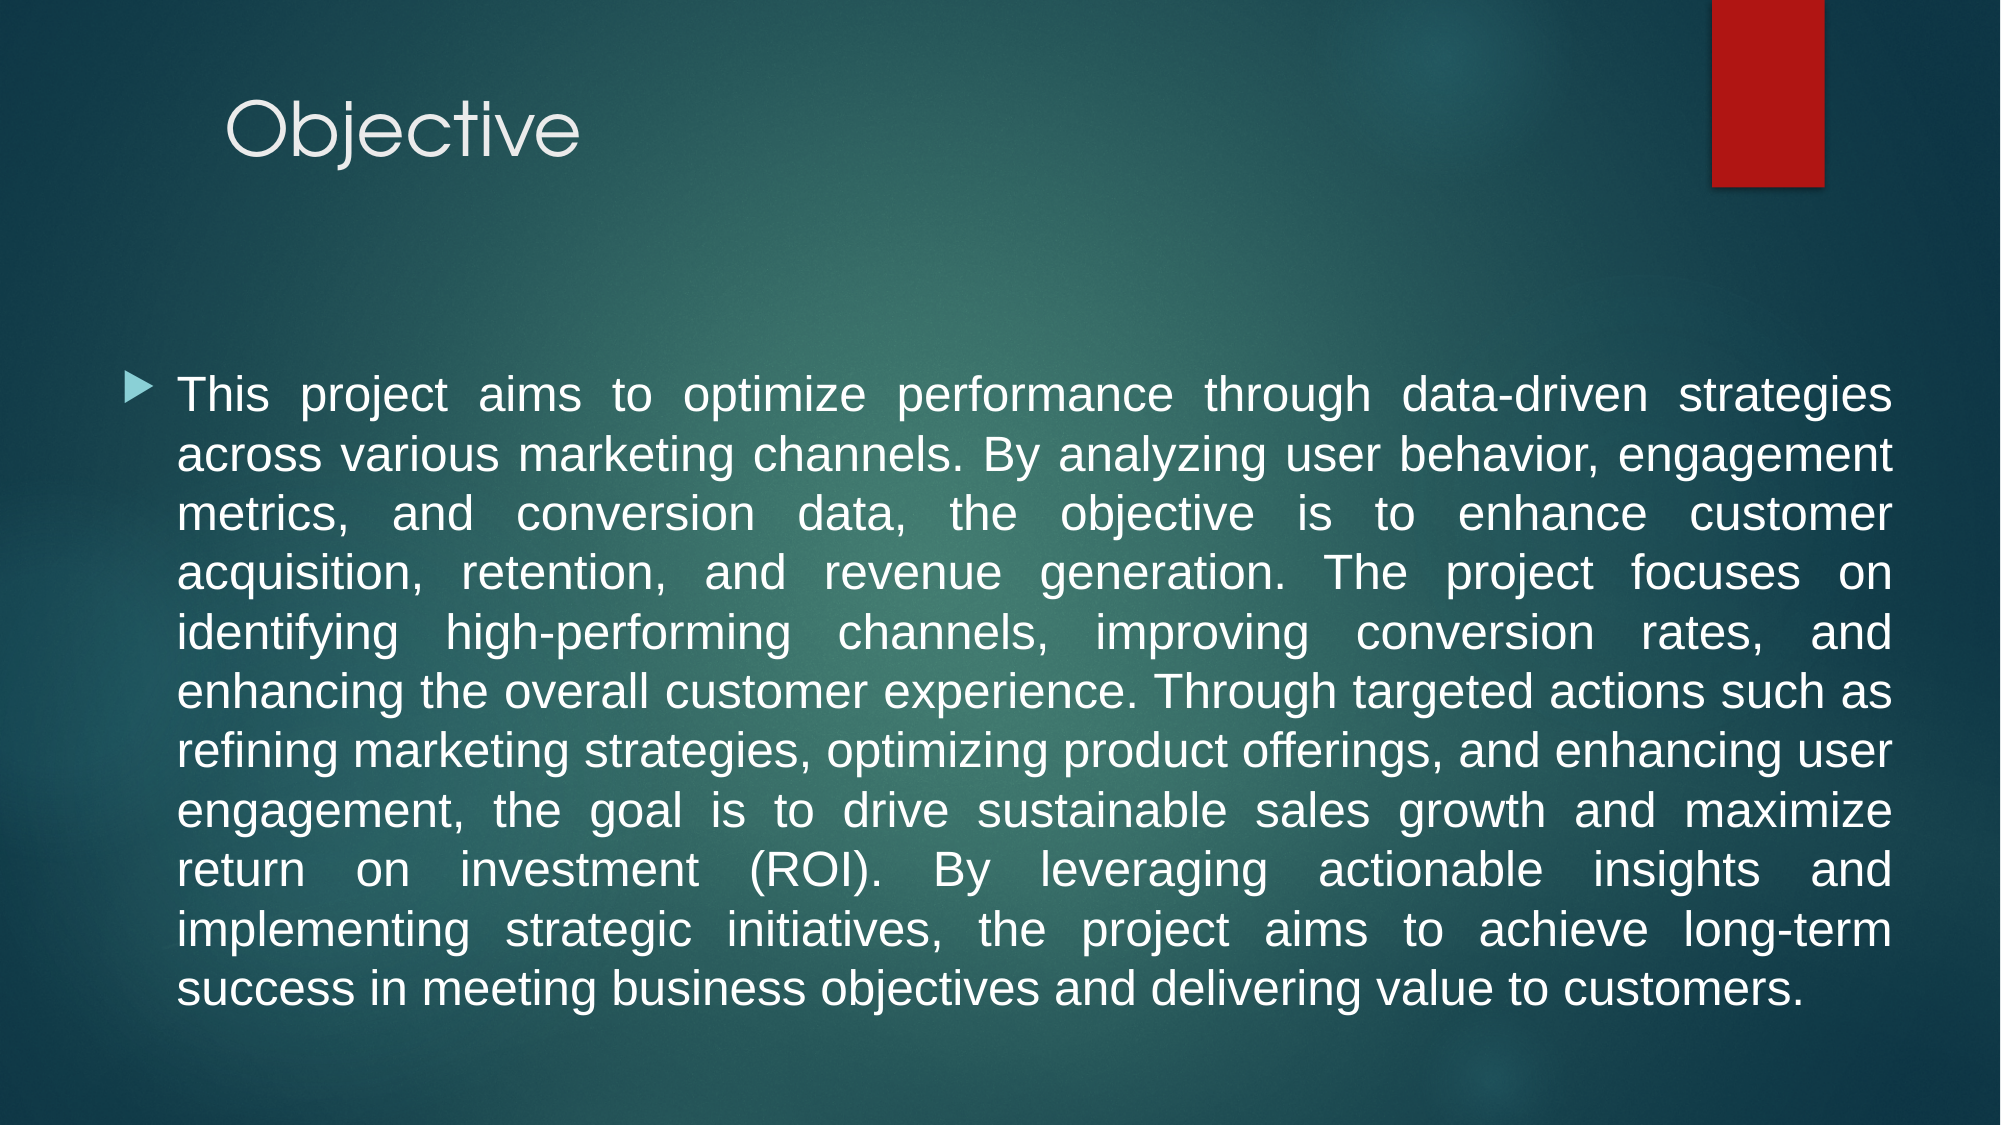

# Objective

This project aims to optimize performance through data-driven strategies across various marketing channels. By analyzing user behavior, engagement metrics, and conversion data, the objective is to enhance customer acquisition, retention, and revenue generation. The project focuses on identifying high-performing channels, improving conversion rates, and enhancing the overall customer experience. Through targeted actions such as refining marketing strategies, optimizing product offerings, and enhancing user engagement, the goal is to drive sustainable sales growth and maximize return on investment (ROI). By leveraging actionable insights and implementing strategic initiatives, the project aims to achieve long-term success in meeting business objectives and delivering value to customers.